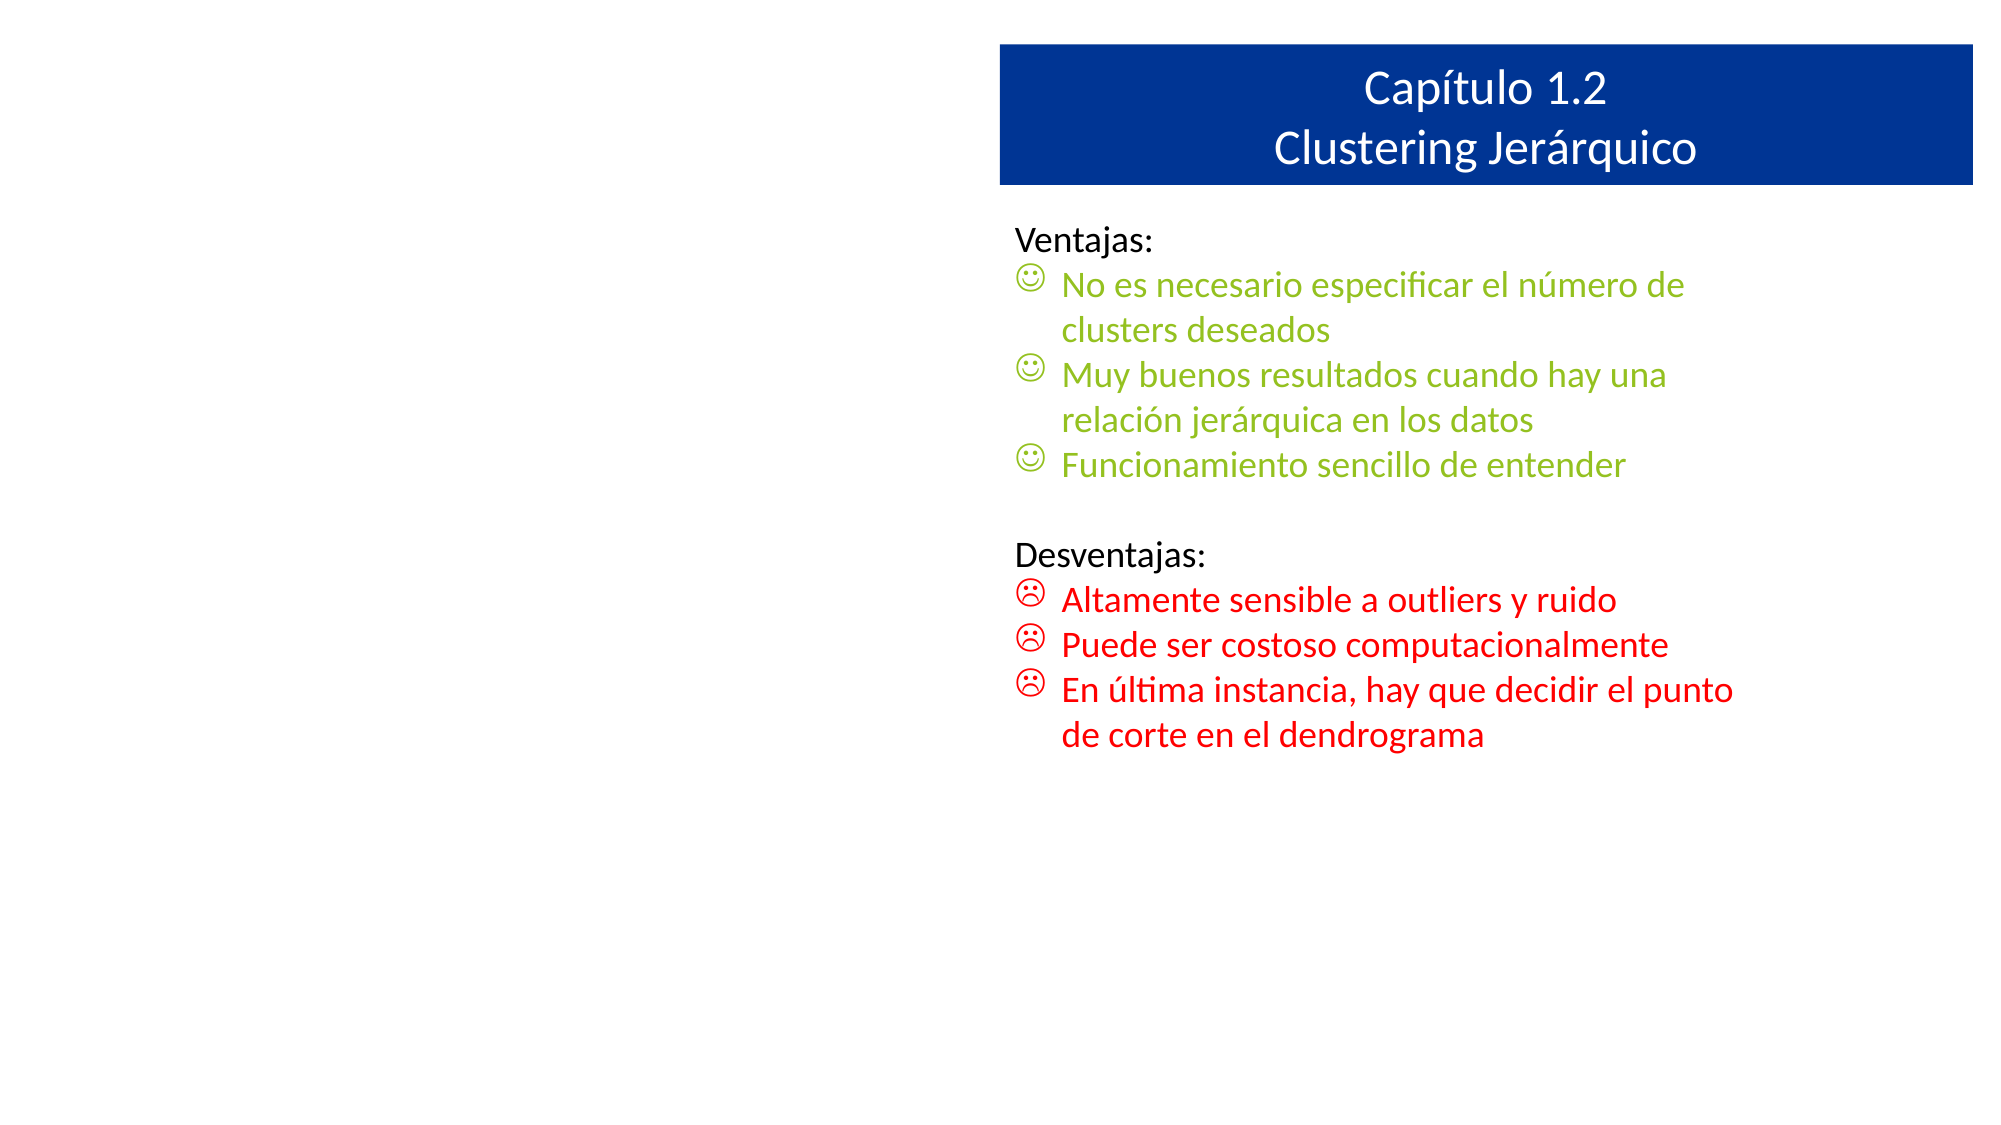

Capítulo 1.2
Clustering Jerárquico
Ventajas:
No es necesario especificar el número de clusters deseados
Muy buenos resultados cuando hay una relación jerárquica en los datos
Funcionamiento sencillo de entender

Desventajas:
Altamente sensible a outliers y ruido
Puede ser costoso computacionalmente
En última instancia, hay que decidir el punto de corte en el dendrograma